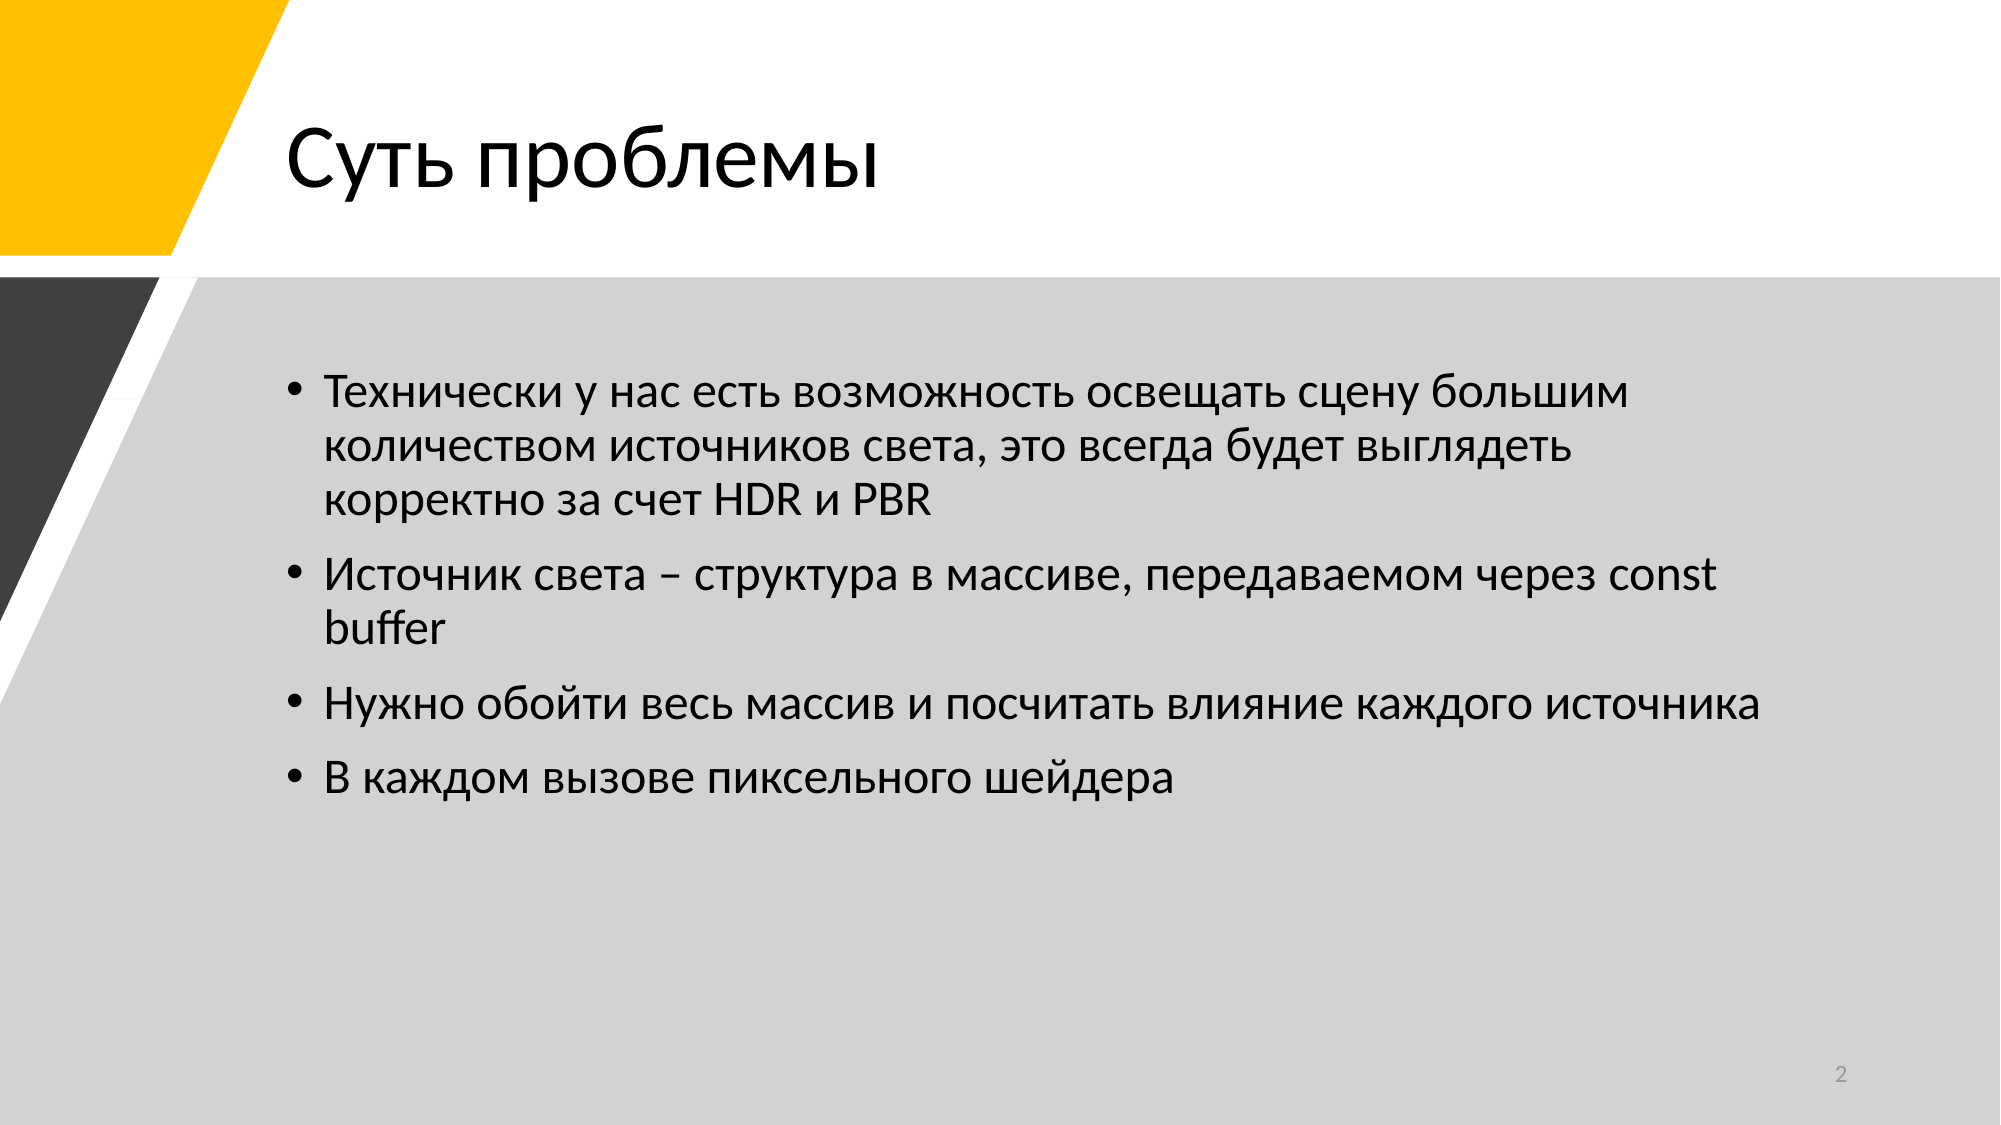

# Суть проблемы

Технически у нас есть возможность освещать сцену большим количеством источников света, это всегда будет выглядеть корректно за счет HDR и PBR
Источник света – структура в массиве, передаваемом через const buffer
Нужно обойти весь массив и посчитать влияние каждого источника
В каждом вызове пиксельного шейдера
2